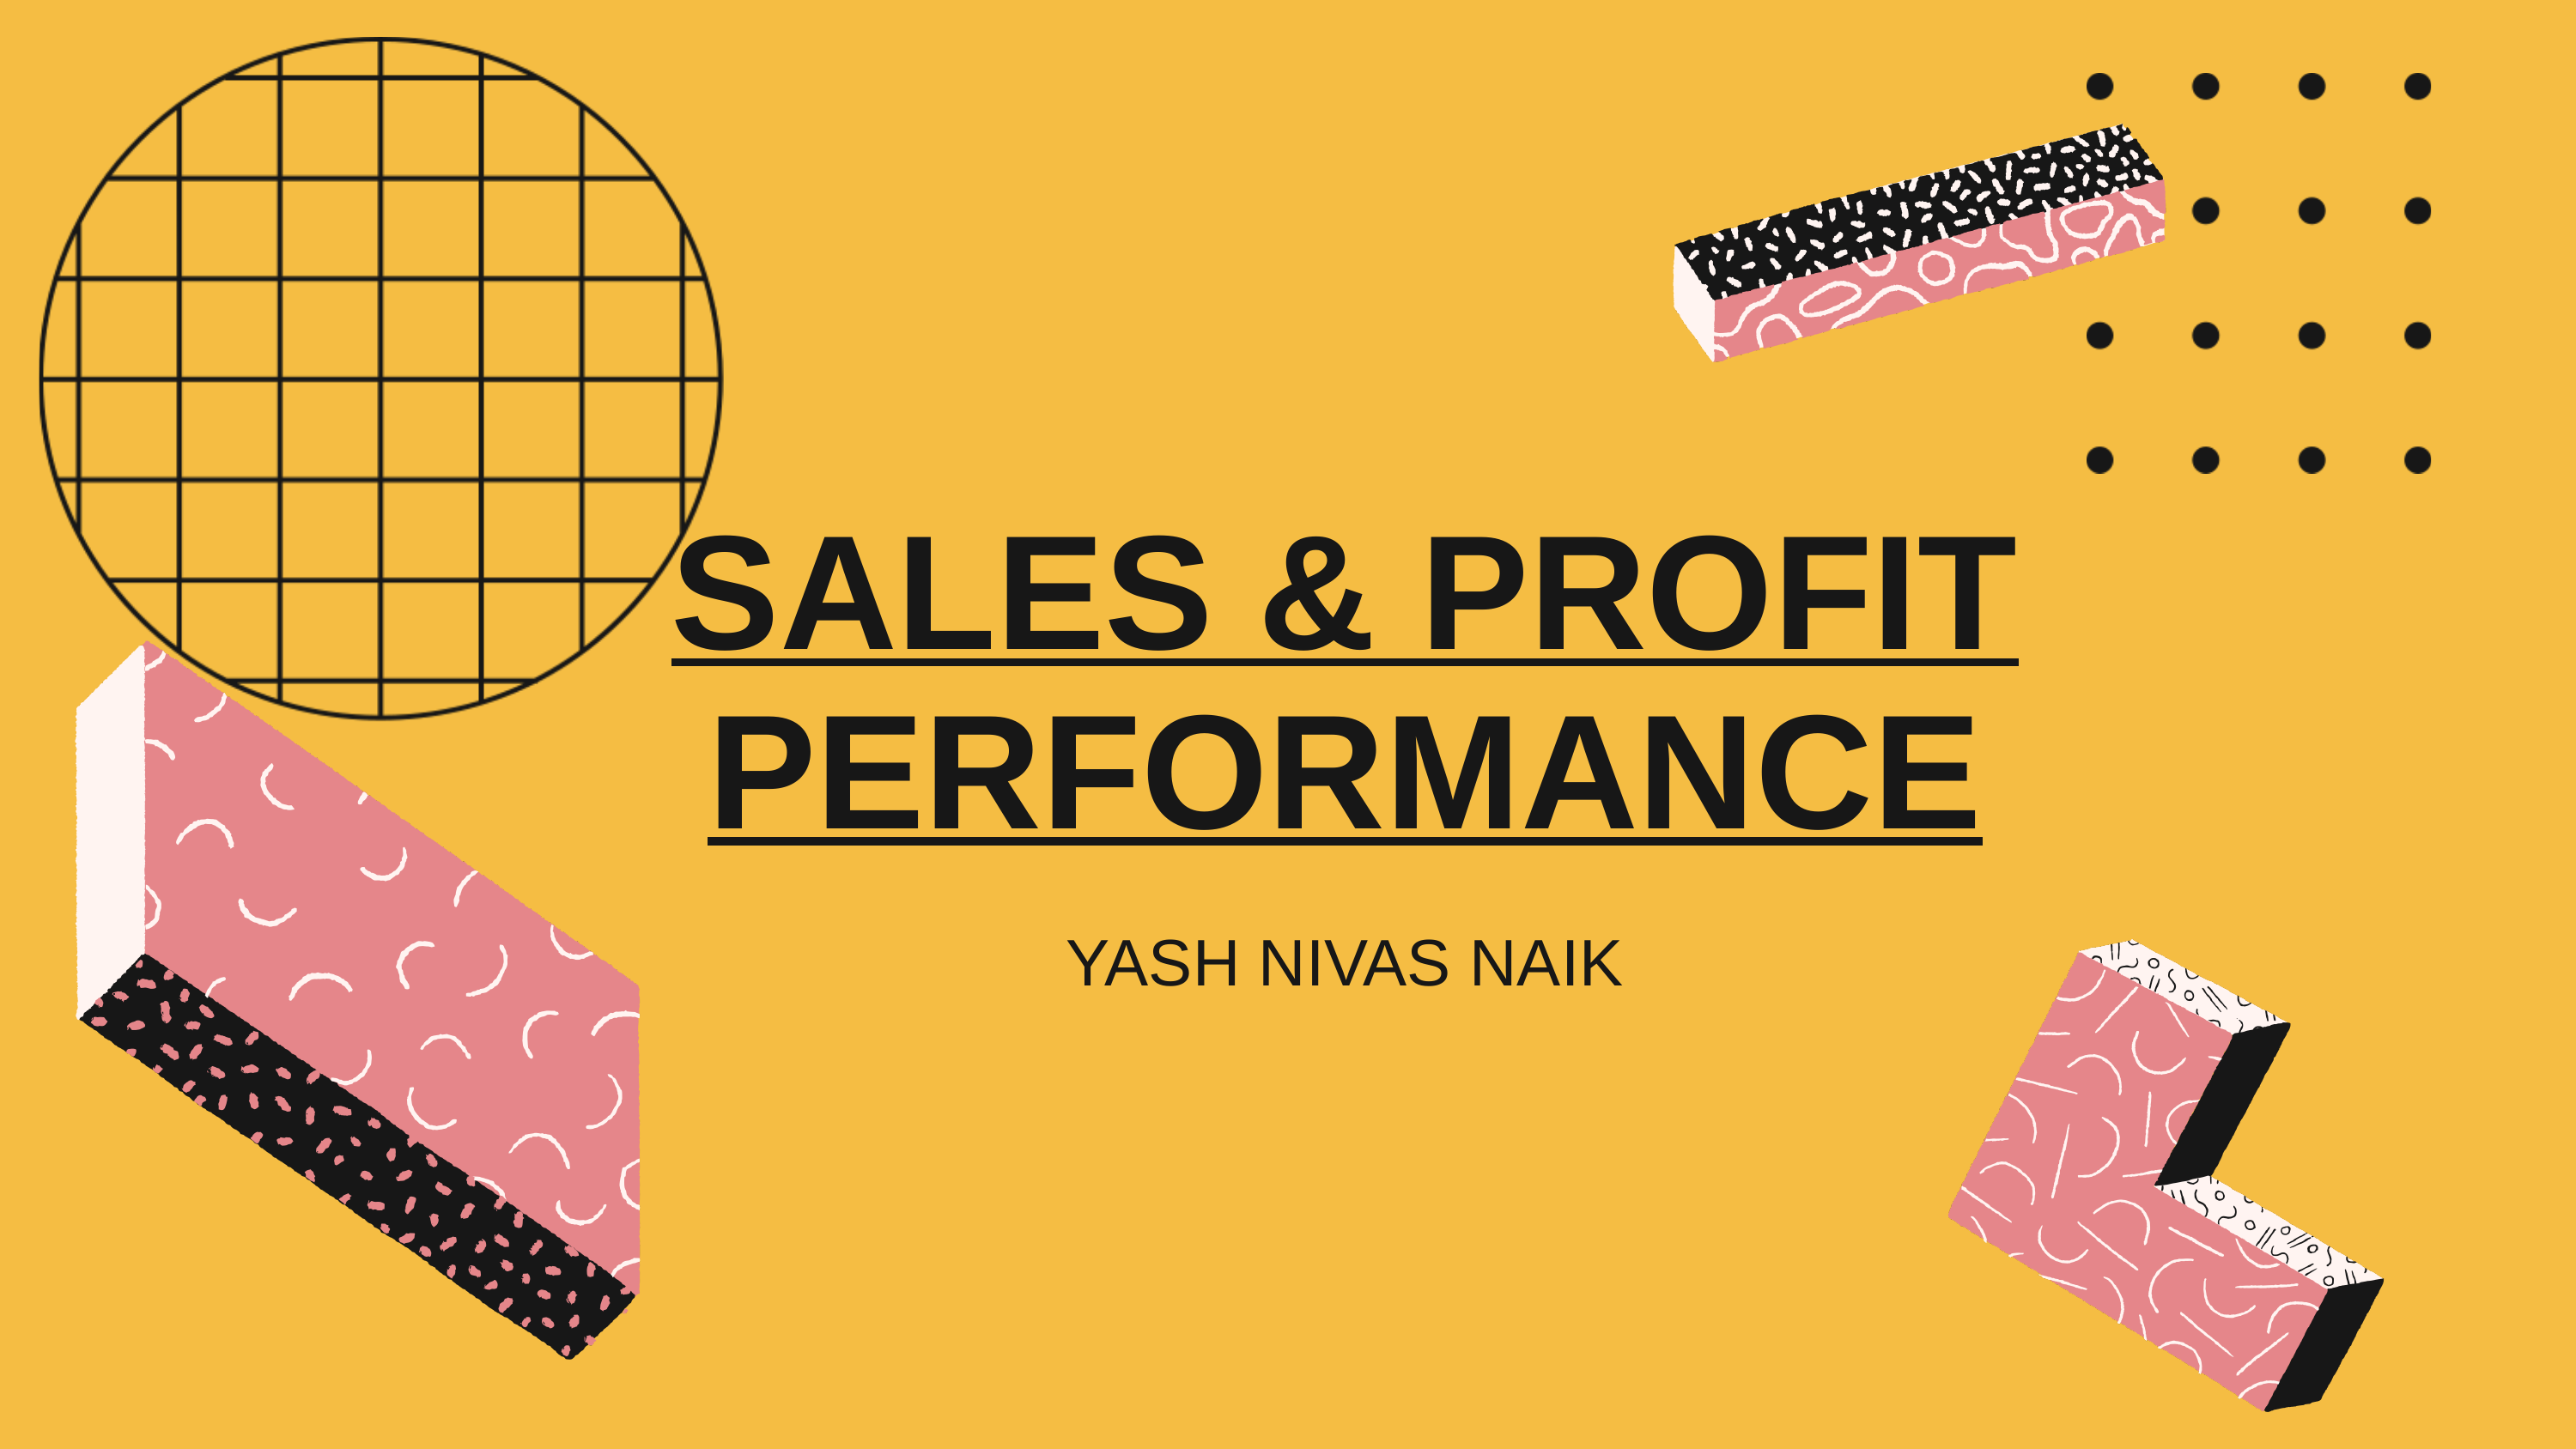

SALES & PROFIT PERFORMANCE
YASH NIVAS NAIK